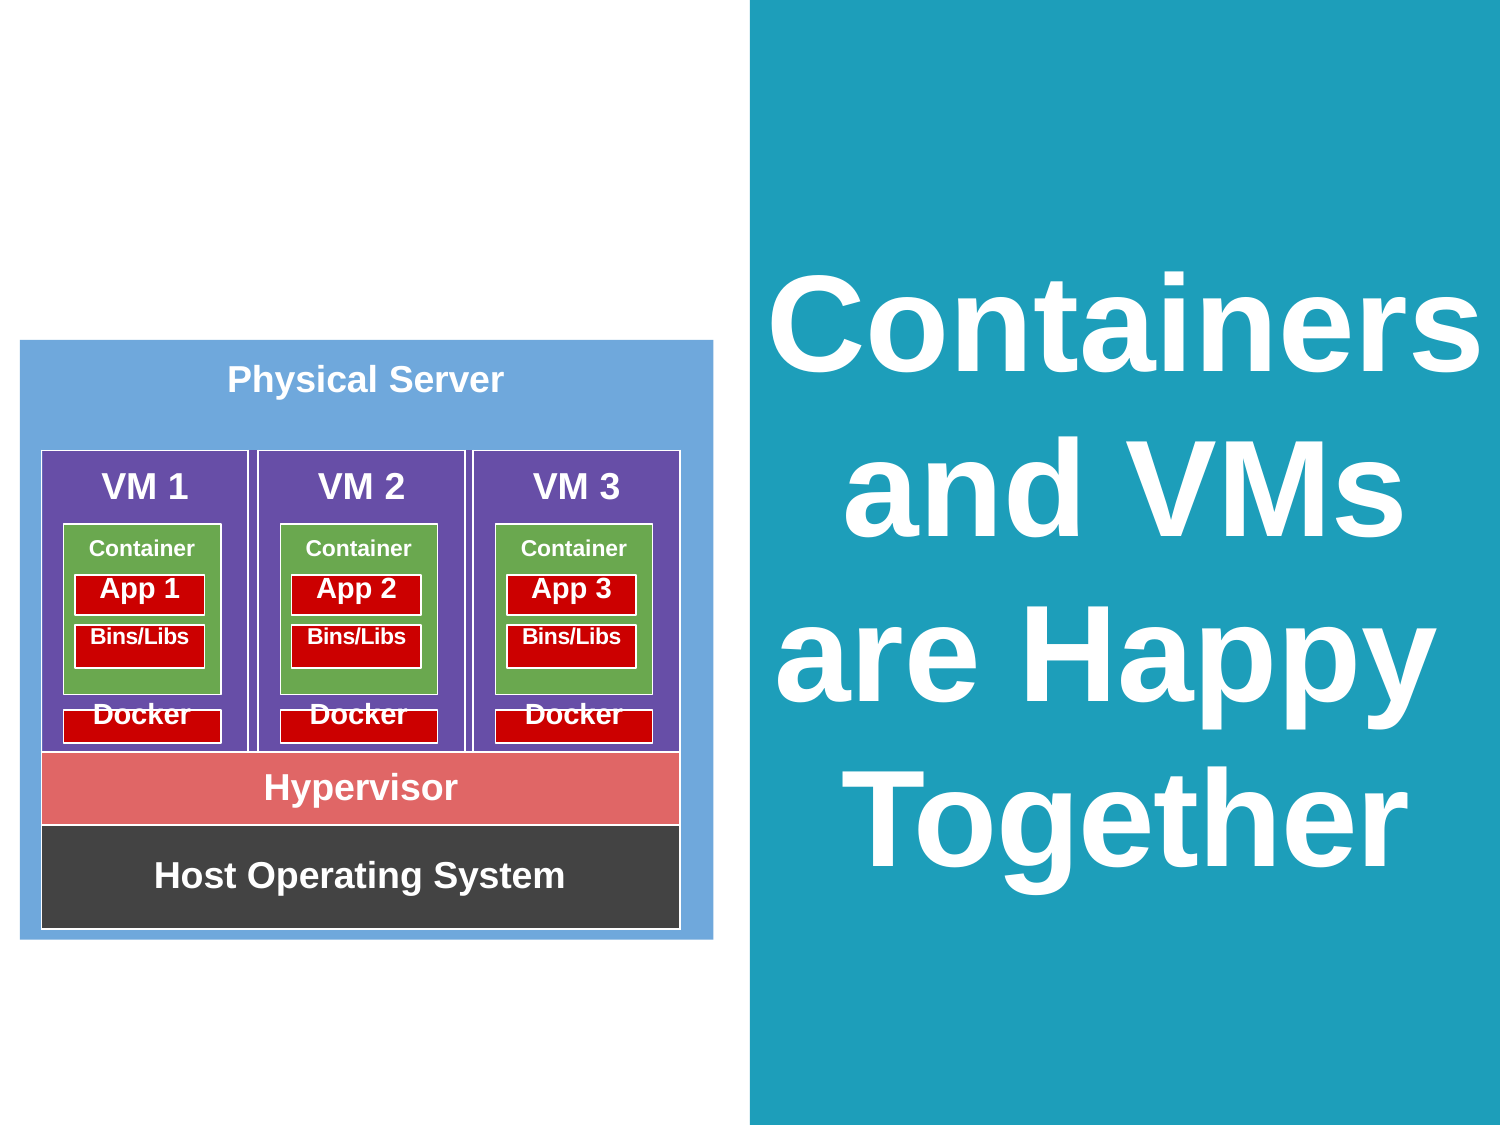

Containers  and VMs  are Happy  Together

Physical Server
| VM 1 Container App 1 Bins/Libs Docker |  | VM 2 Container App 2 Bins/Libs Docker |  | VM 3 Container App 3 Bins/Libs Docker |
| --- | --- | --- | --- | --- |
| Hypervisor |  |  |  |  |
| Host Operating System |  |  |  |  |